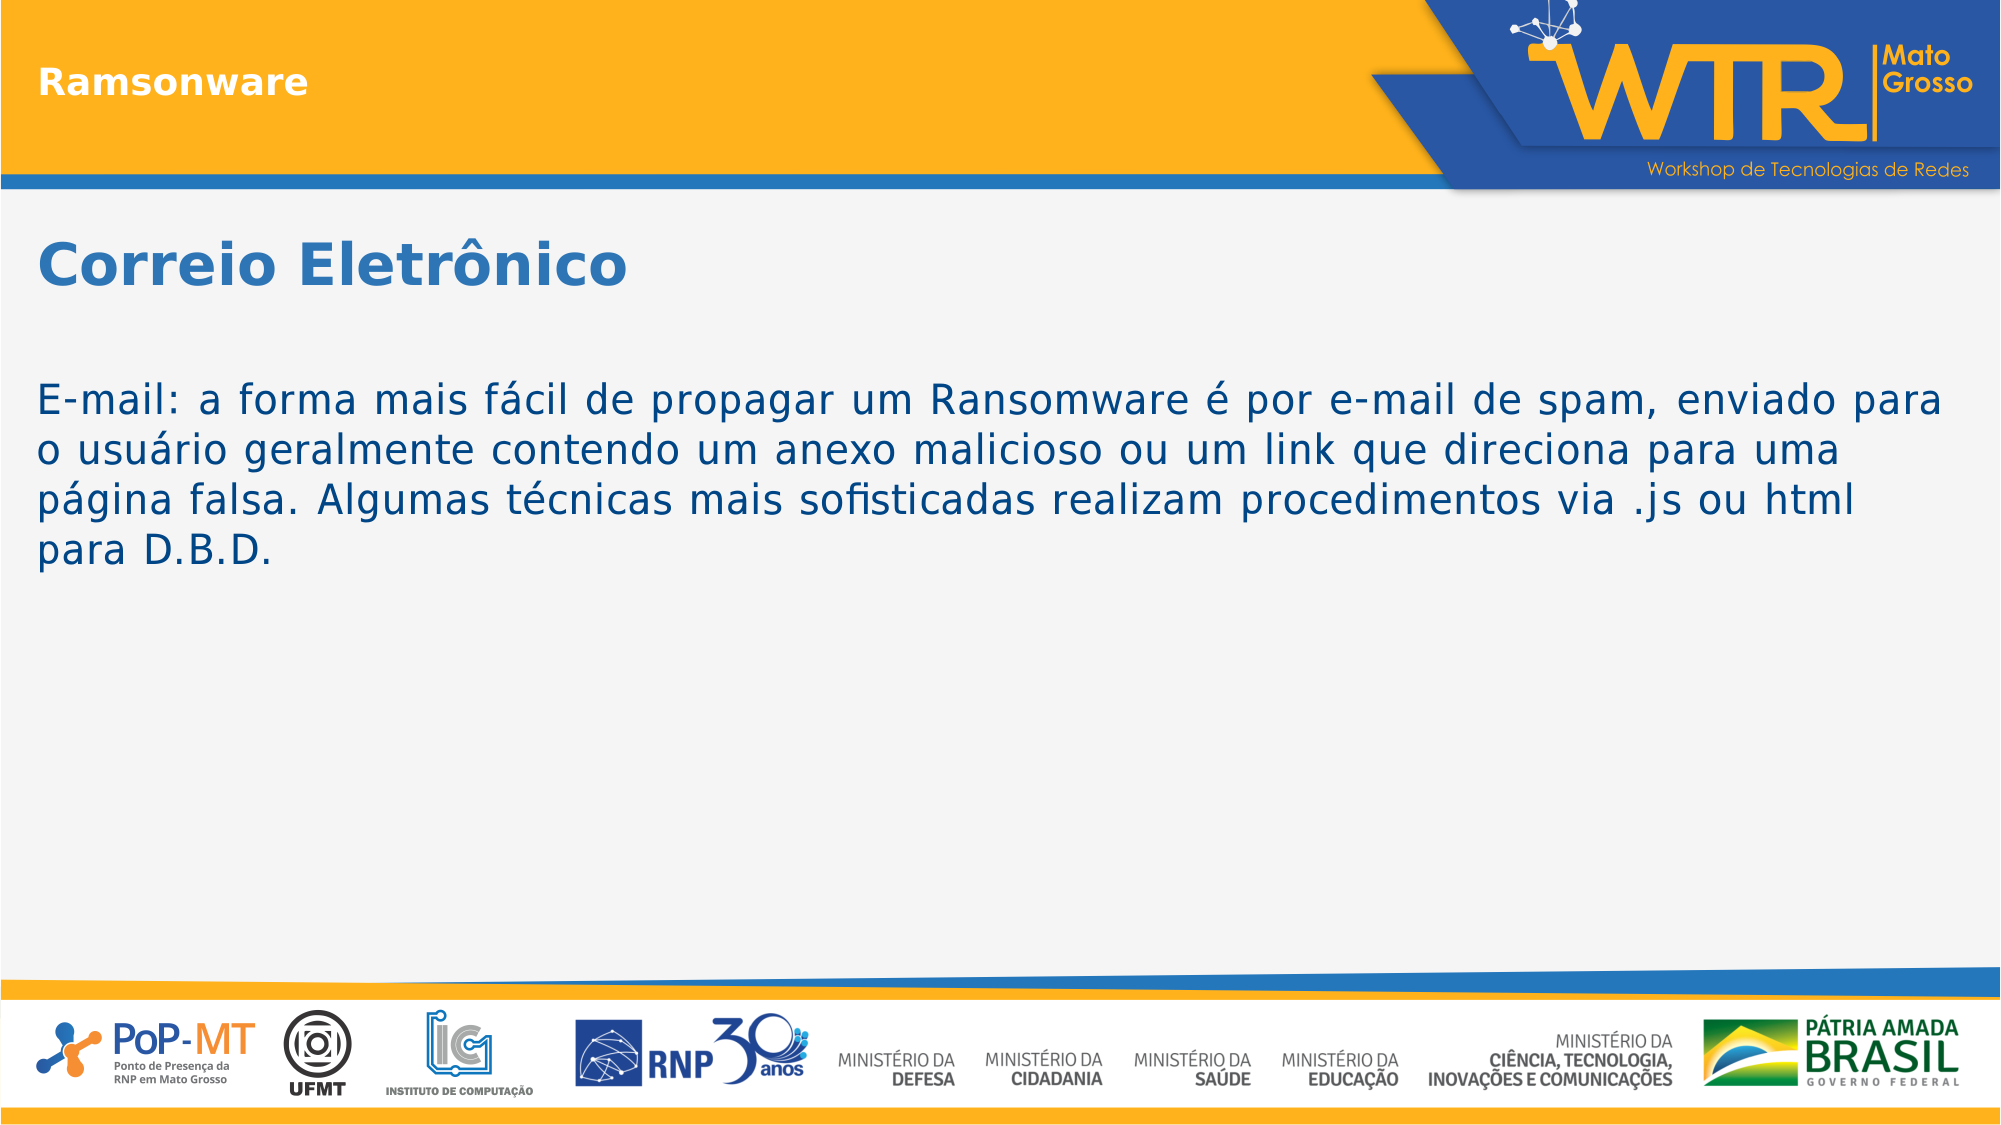

Ramsonware
Correio Eletrônico

E-mail: a forma mais fácil de propagar um Ransomware é por e-mail de spam, enviado para o usuário geralmente contendo um anexo malicioso ou um link que direciona para uma página falsa. Algumas técnicas mais sofisticadas realizam procedimentos via .js ou html para D.B.D.